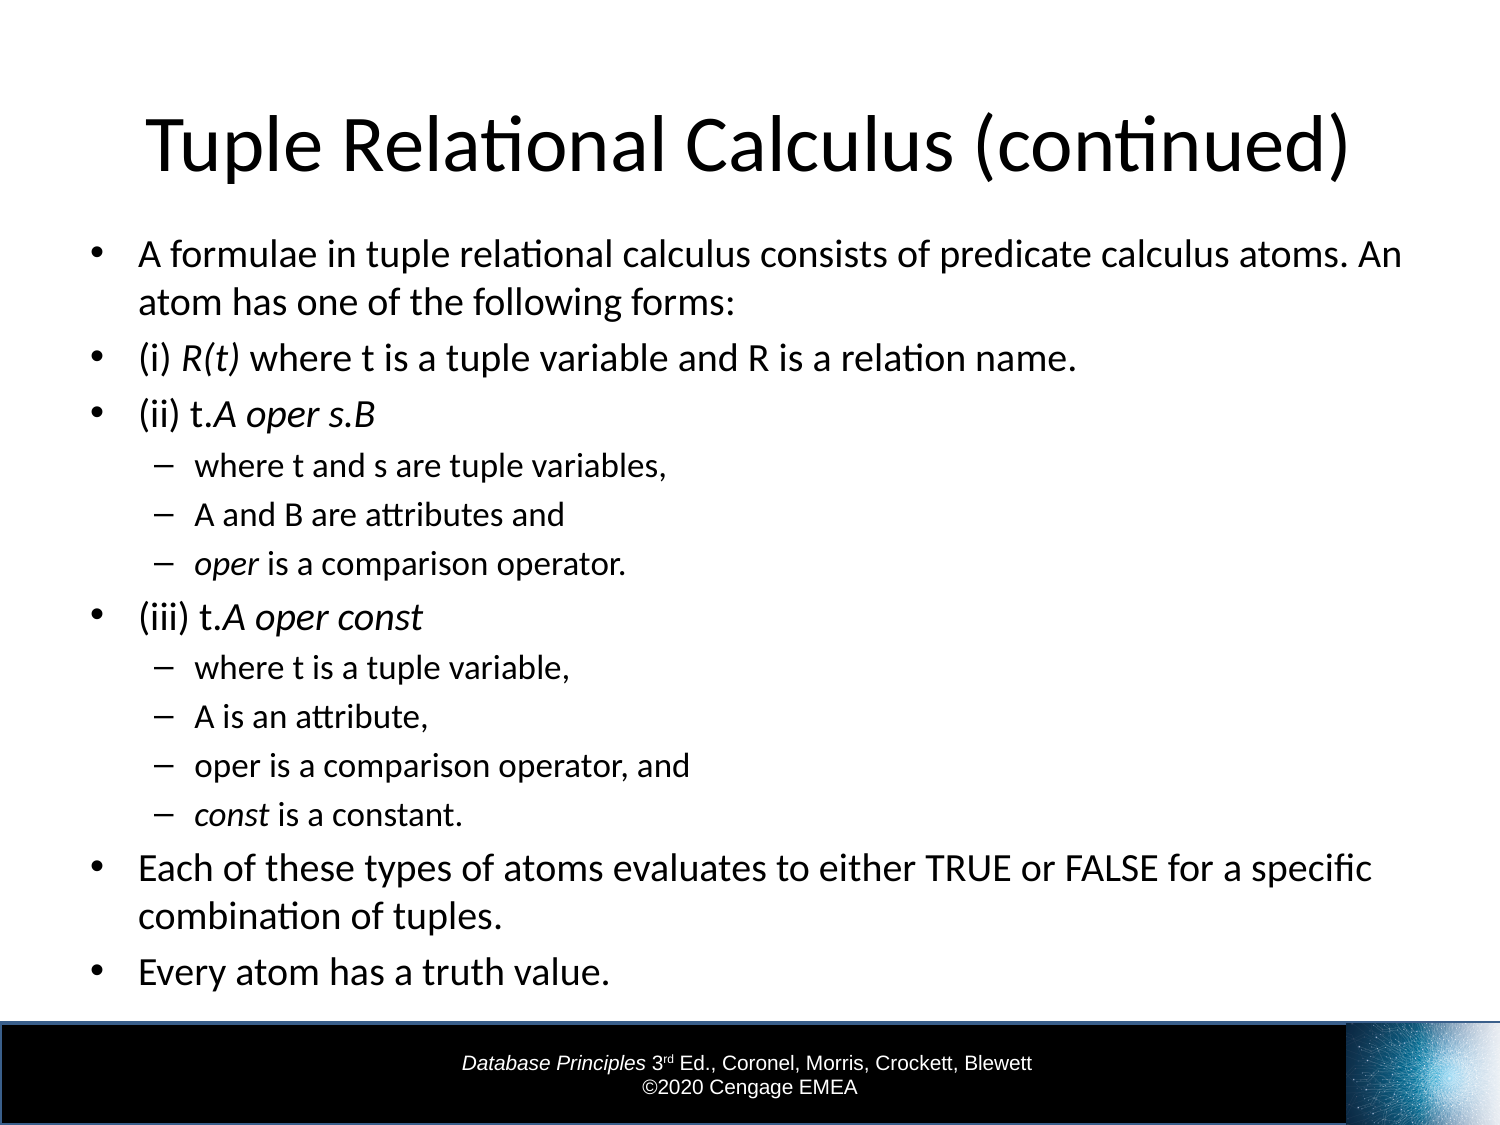

# Tuple Relational Calculus (continued)
A formulae in tuple relational calculus consists of predicate calculus atoms. An atom has one of the following forms:
(i) R(t) where t is a tuple variable and R is a relation name.
(ii) t.A oper s.B
where t and s are tuple variables,
A and B are attributes and
oper is a comparison operator.
(iii) t.A oper const
where t is a tuple variable,
A is an attribute,
oper is a comparison operator, and
const is a constant.
Each of these types of atoms evaluates to either TRUE or FALSE for a specific combination of tuples.
Every atom has a truth value.